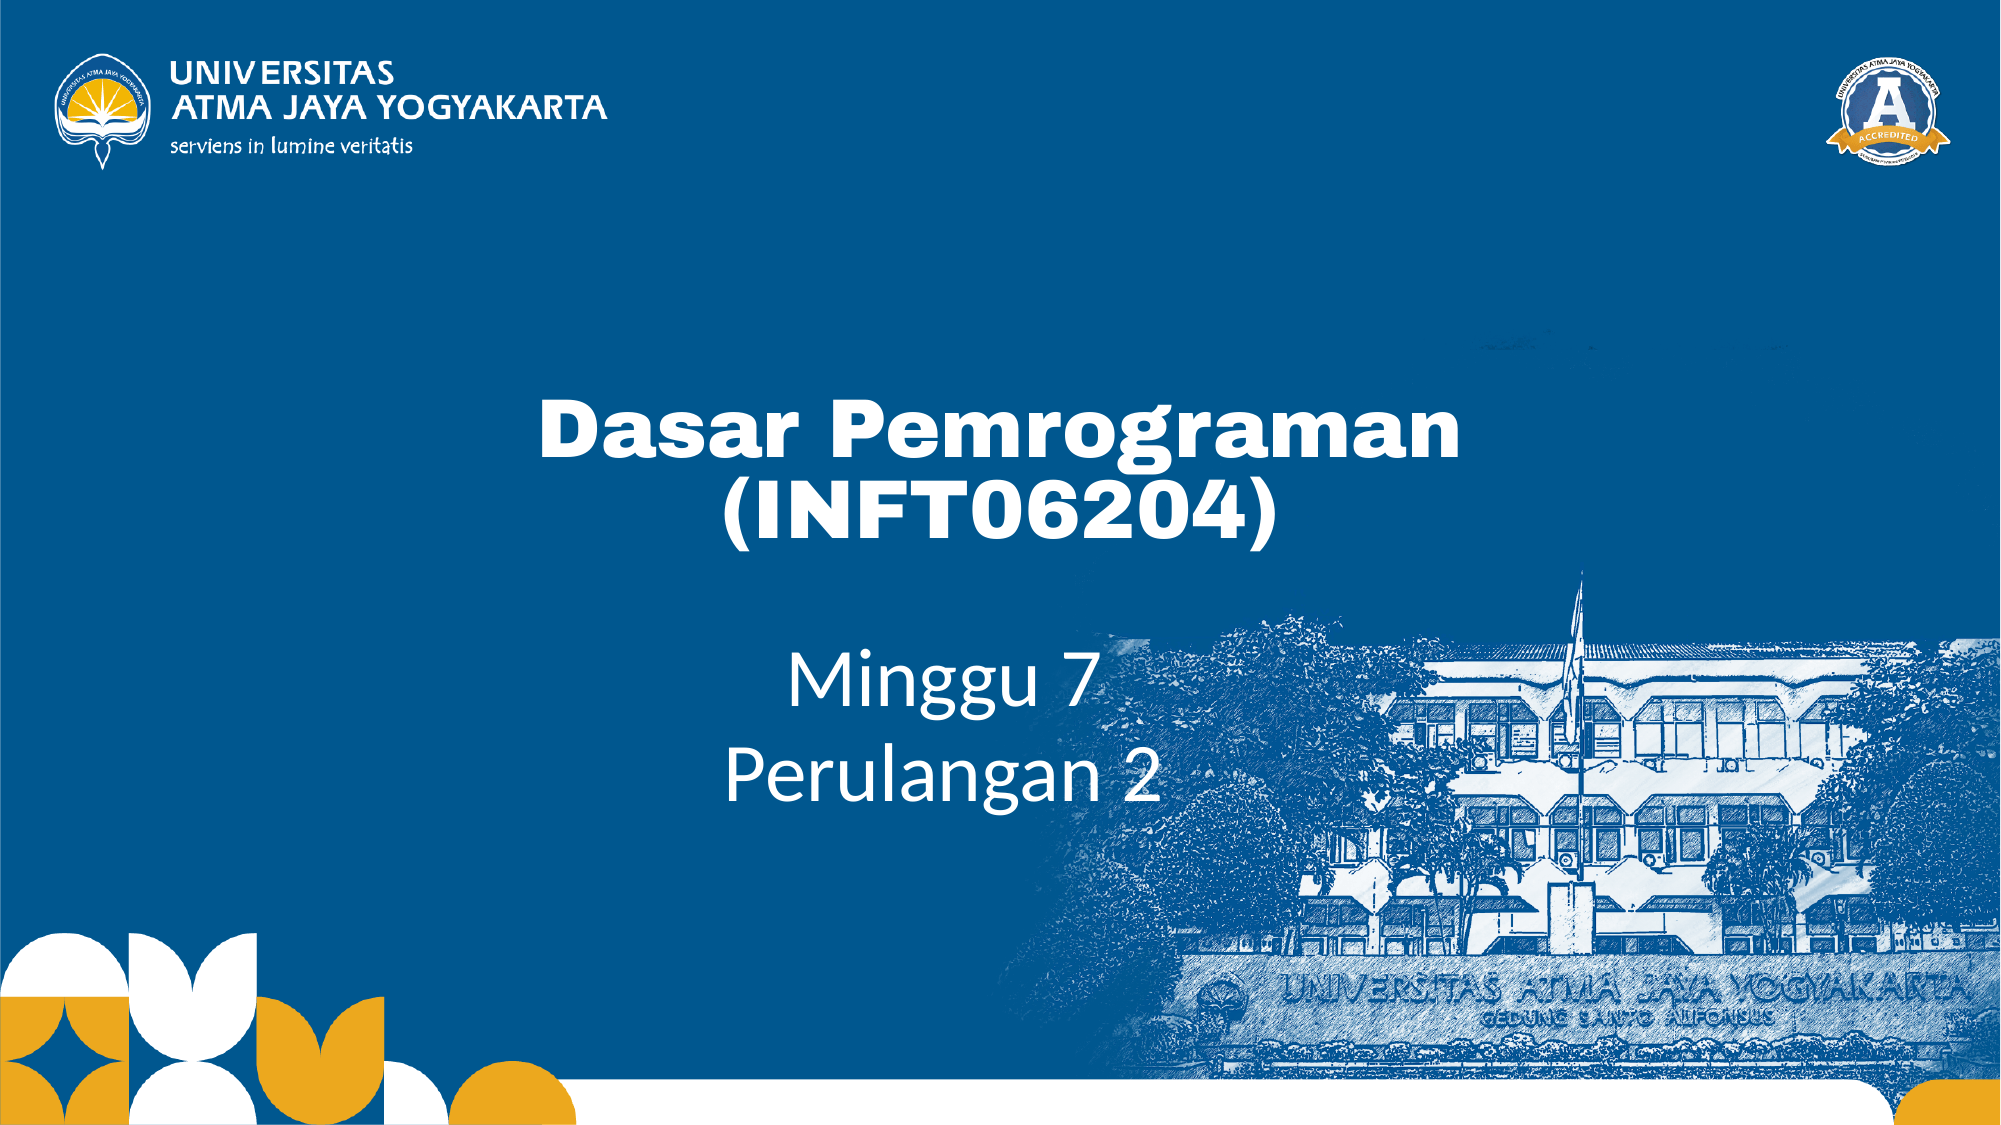

# Dasar Pemrograman (INFT06204)
Minggu 7
Perulangan 2